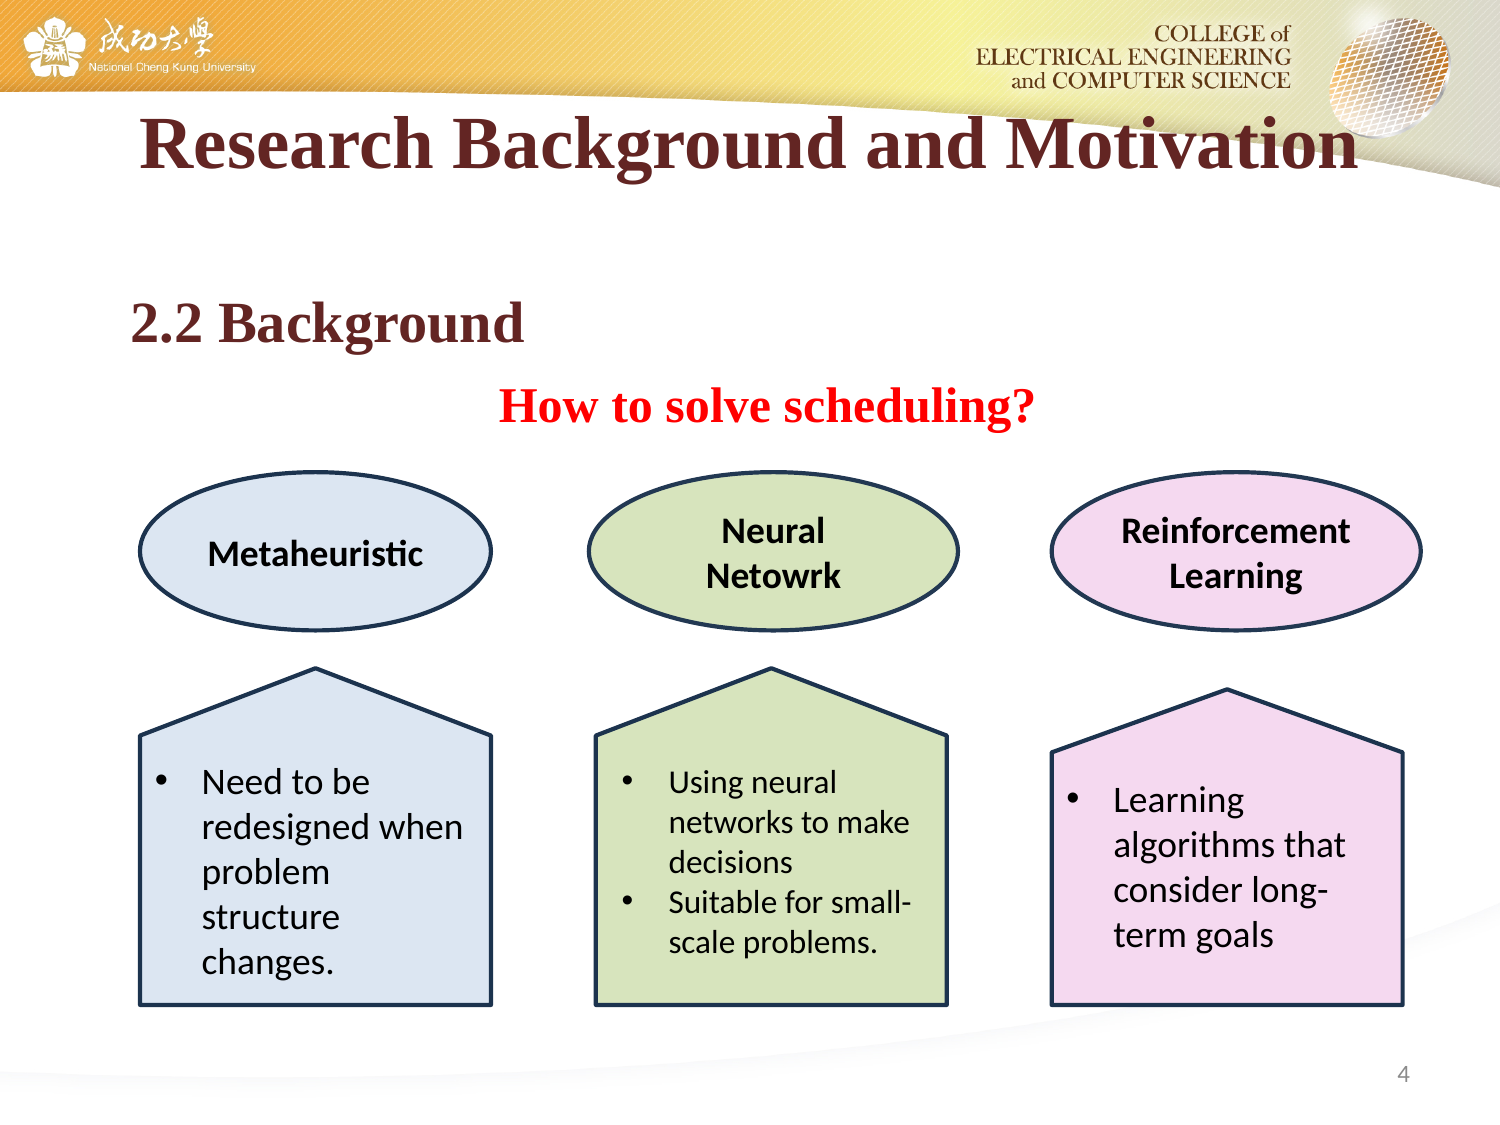

# Research Background and Motivation

2.2 Background
How to solve scheduling?
Neural Netowrk
Reinforcement Learning
Metaheuristic

Using neural networks to make decisions
Suitable for small-scale problems.
Need to be redesigned when problem structure changes.
Learning algorithms that consider long-term goals
4